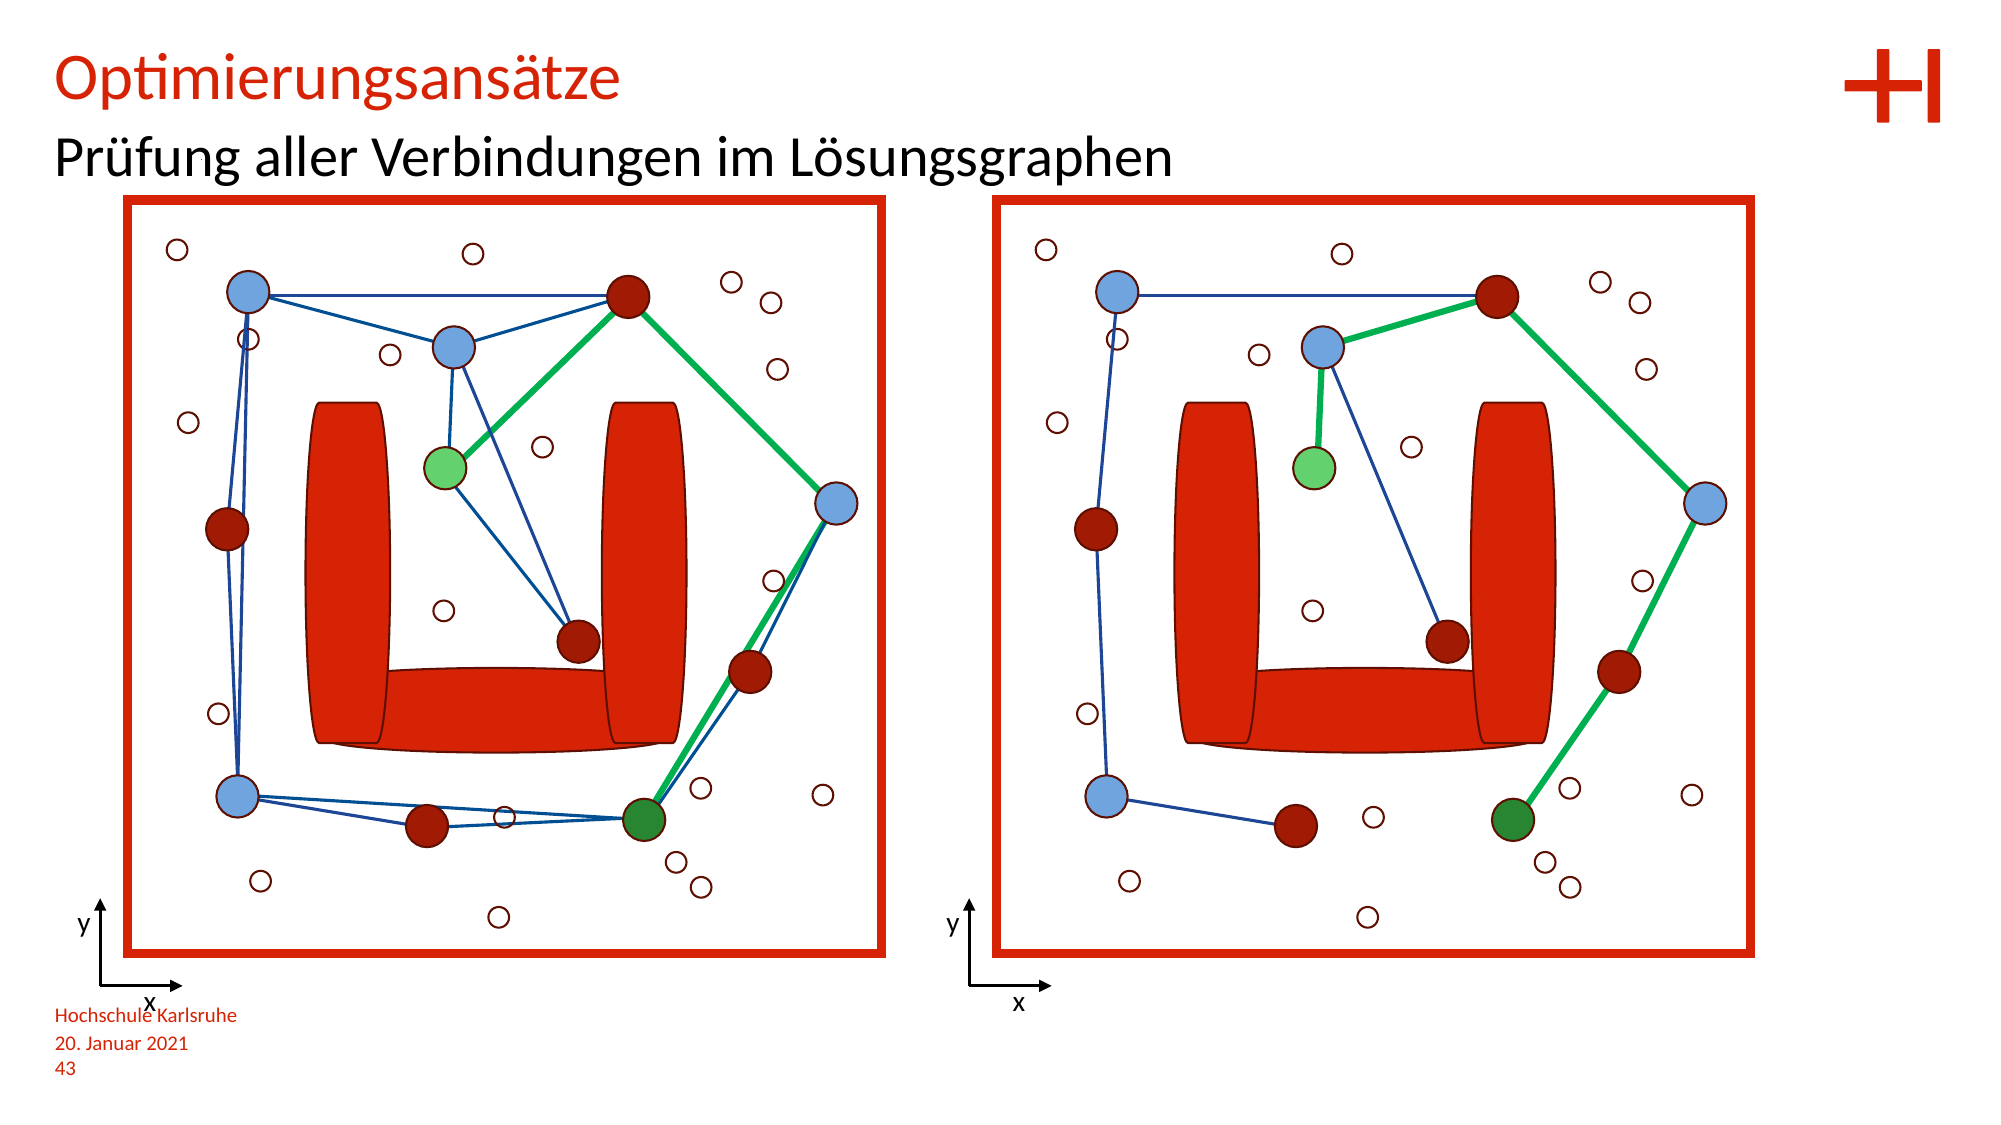

Optimierungsansätze
Prüfung aller Verbindungen im Lösungsgraphen

y
y

x
x
Hochschule Karlsruhe
20. Januar 2021
43